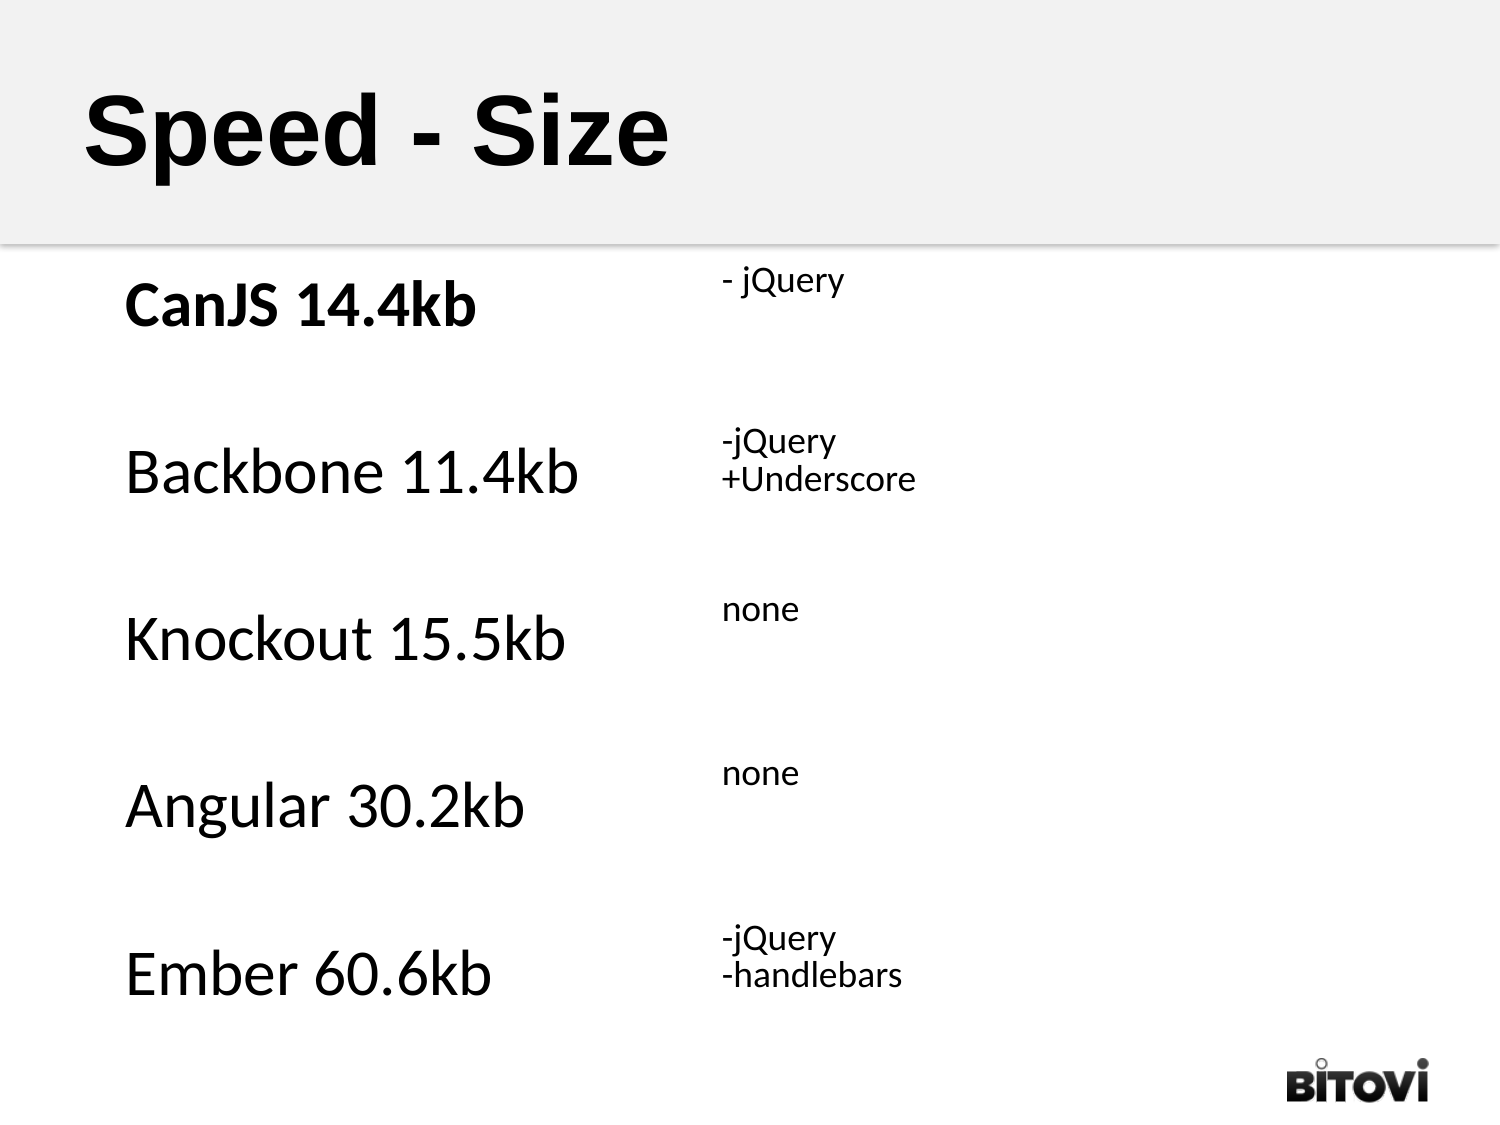

Speed - Size
|  | - jQuery |
| --- | --- |
|  | -jQuery +Underscore |
|  | none |
|  | none |
|  | -jQuery -handlebars |
CanJS 14.4kb

Backbone 11.4kb

Knockout 15.5kb

Angular 30.2kb

Ember 60.6kb